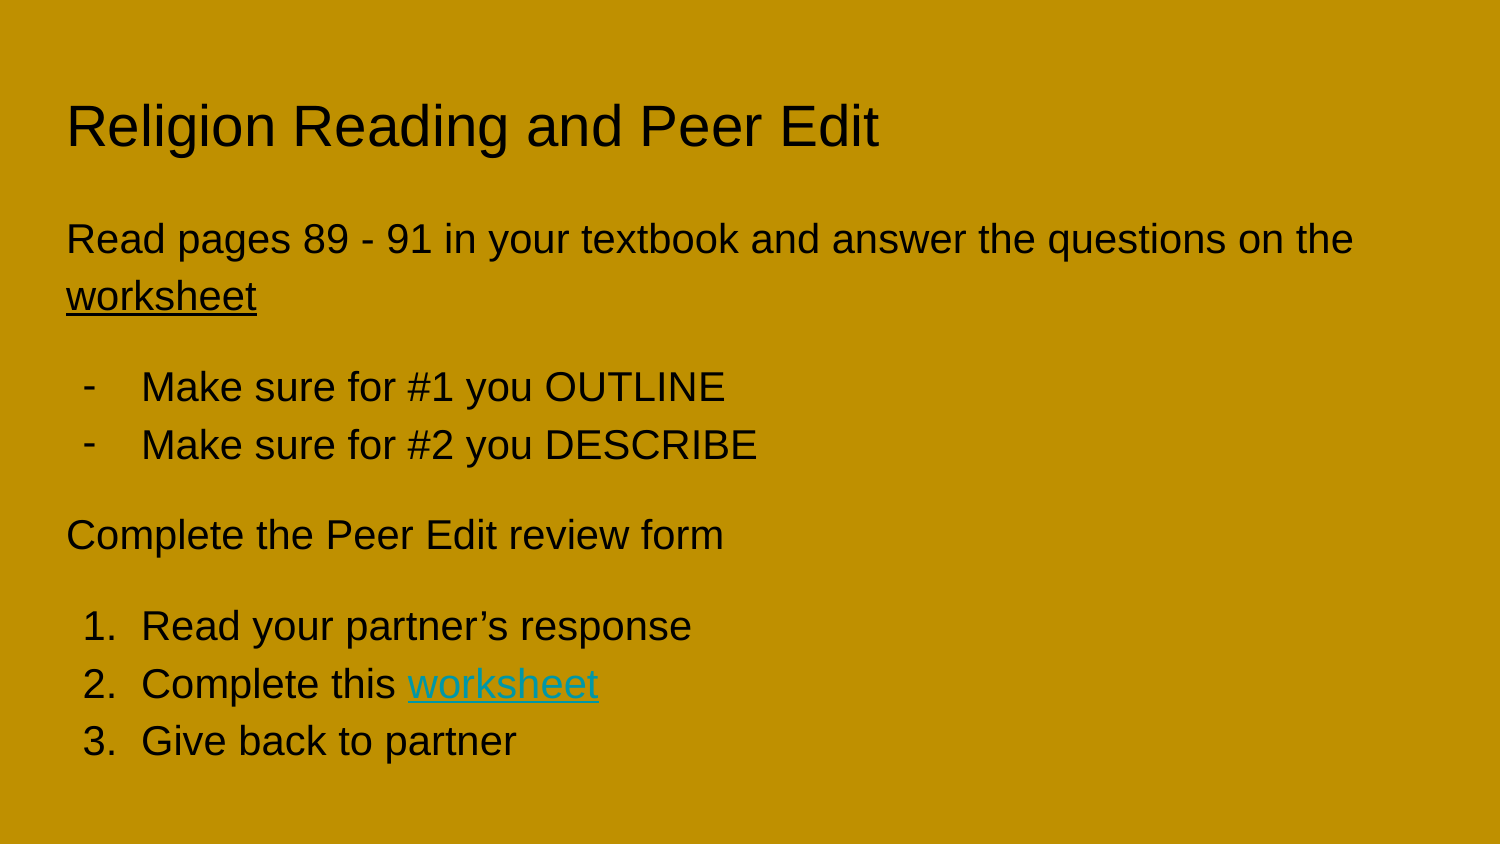

# Religion Reading and Peer Edit
Read pages 89 - 91 in your textbook and answer the questions on the worksheet
Make sure for #1 you OUTLINE
Make sure for #2 you DESCRIBE
Complete the Peer Edit review form
Read your partner’s response
Complete this worksheet
Give back to partner